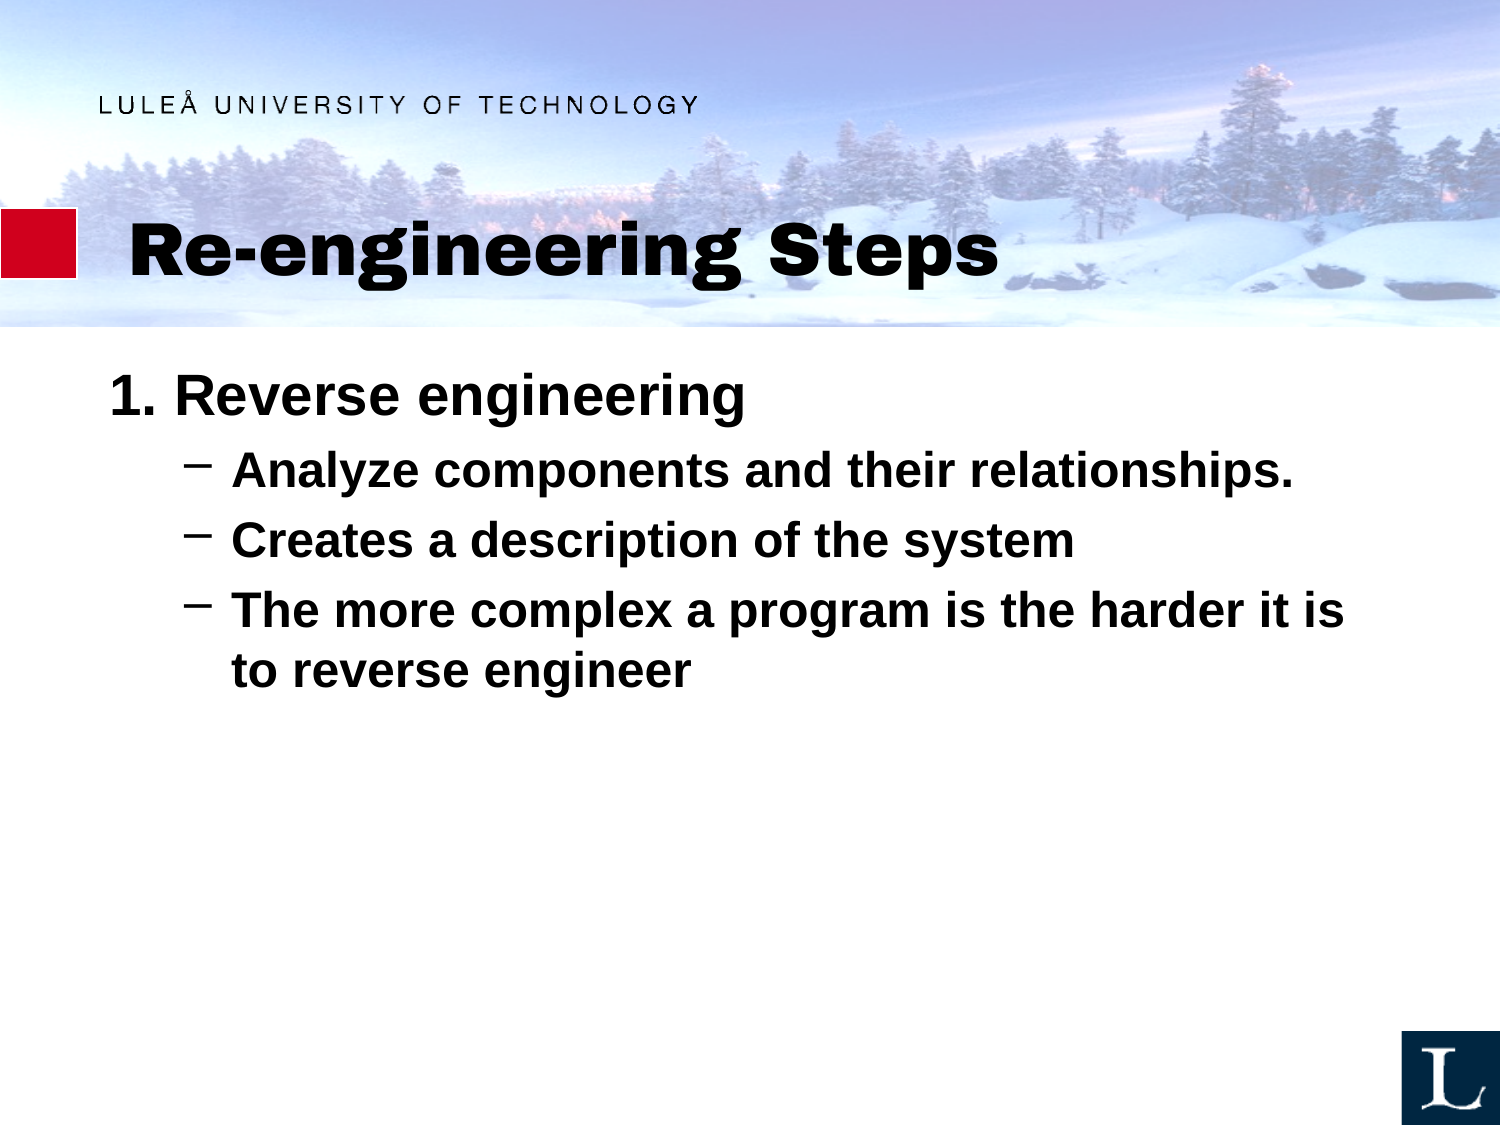

# Re-engineering Steps
1. Reverse engineering
Analyze components and their relationships.
Creates a description of the system
The more complex a program is the harder it is to reverse engineer